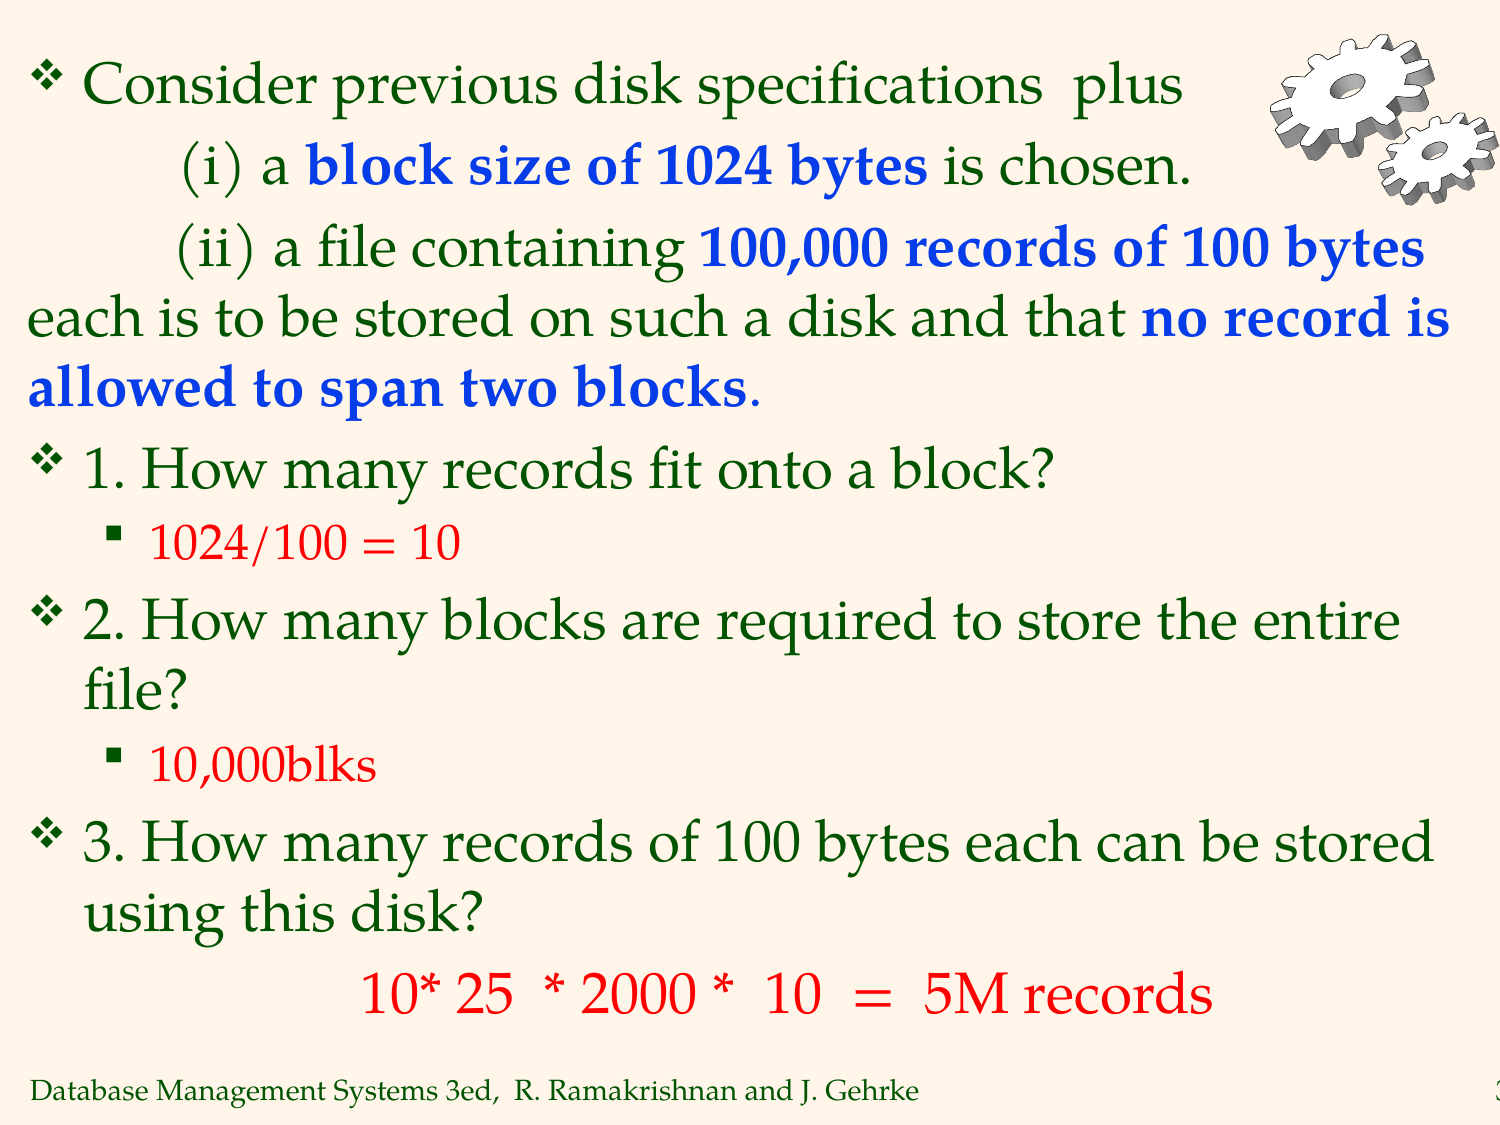

Consider previous disk specifications  plus
	(i) a block size of 1024 bytes is chosen.
          (ii) a file containing 100,000 records of 100 bytes each is to be stored on such a disk and that no record is allowed to span two blocks.
1. How many records fit onto a block?
1024/100 = 10
2. How many blocks are required to store the entire file?
10,000blks
3. How many records of 100 bytes each can be stored using this disk?
                       10* 25  * 2000 *  10  =  5M records